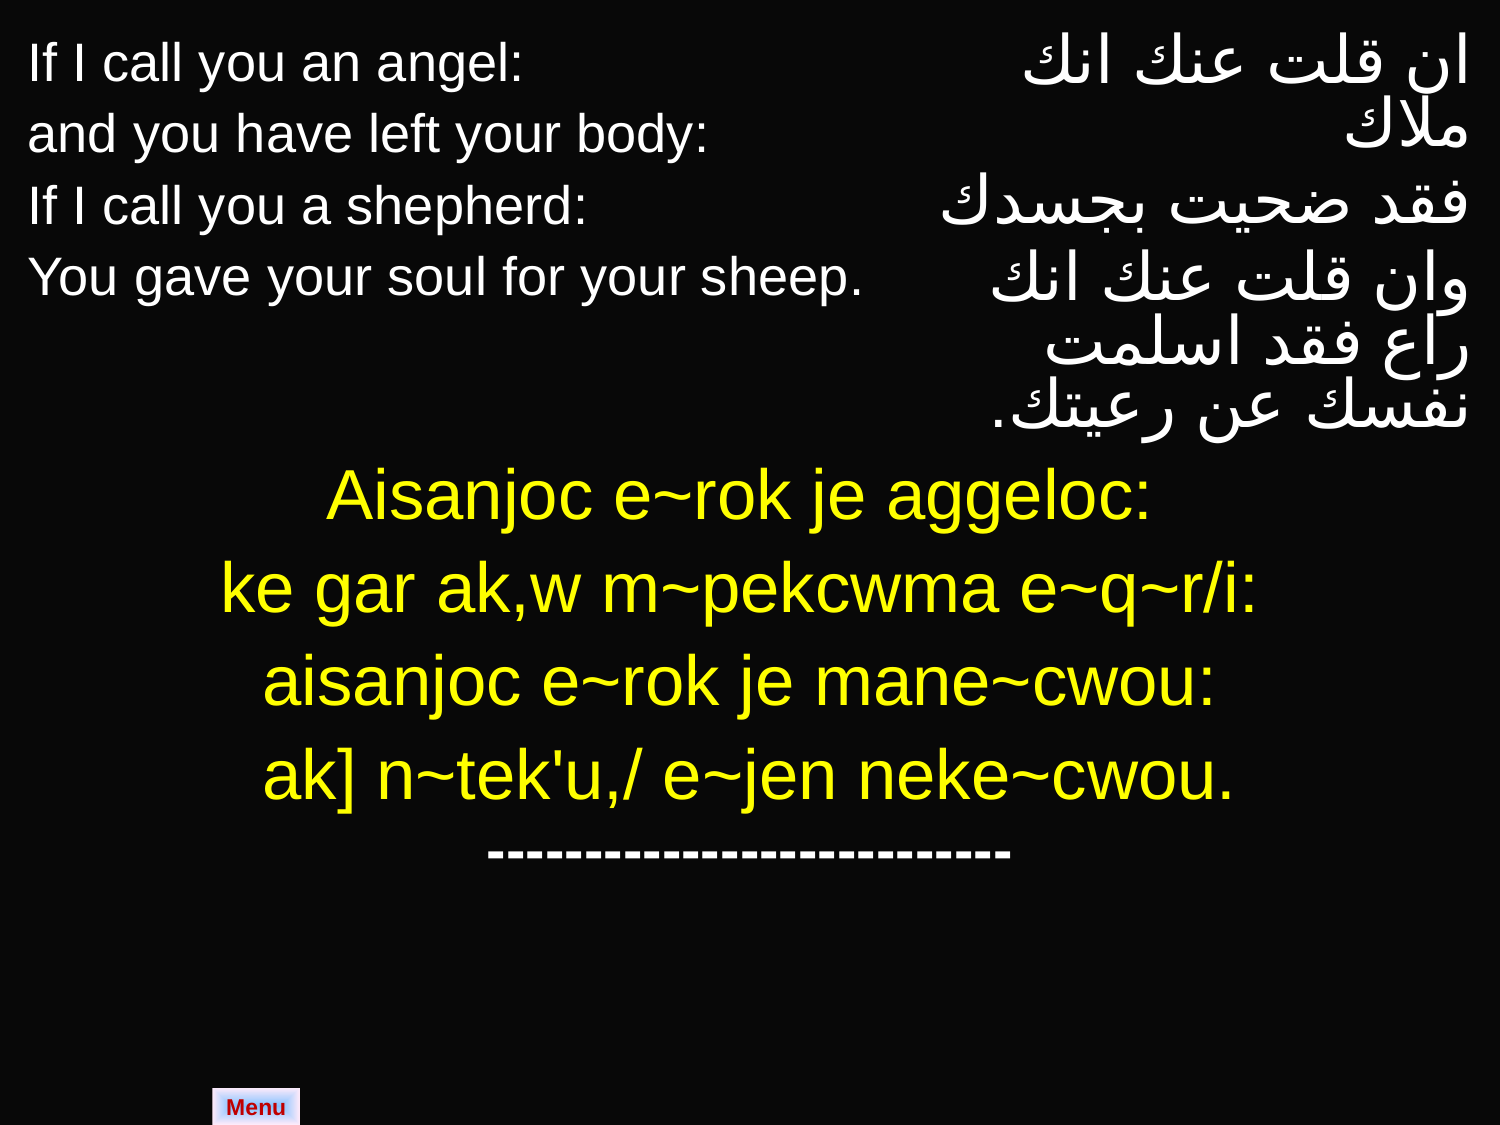

| If I call you an angel: and you have left your body: If I call you a shepherd: You gave your soul for your sheep. | ان قلت عنك انك ملاك فقد ضحيت بجسدك وان قلت عنك انك راع فقد اسلمت نفسك عن رعيتك. |
| --- | --- |
| Aisanjoc e~rok je aggeloc: ke gar ak,w m~pekcwma e~q~r/i: aisanjoc e~rok je mane~cwou: ak] n~tek'u,/ e~jen neke~cwou. |  |
| --------------------------- |  |
Menu